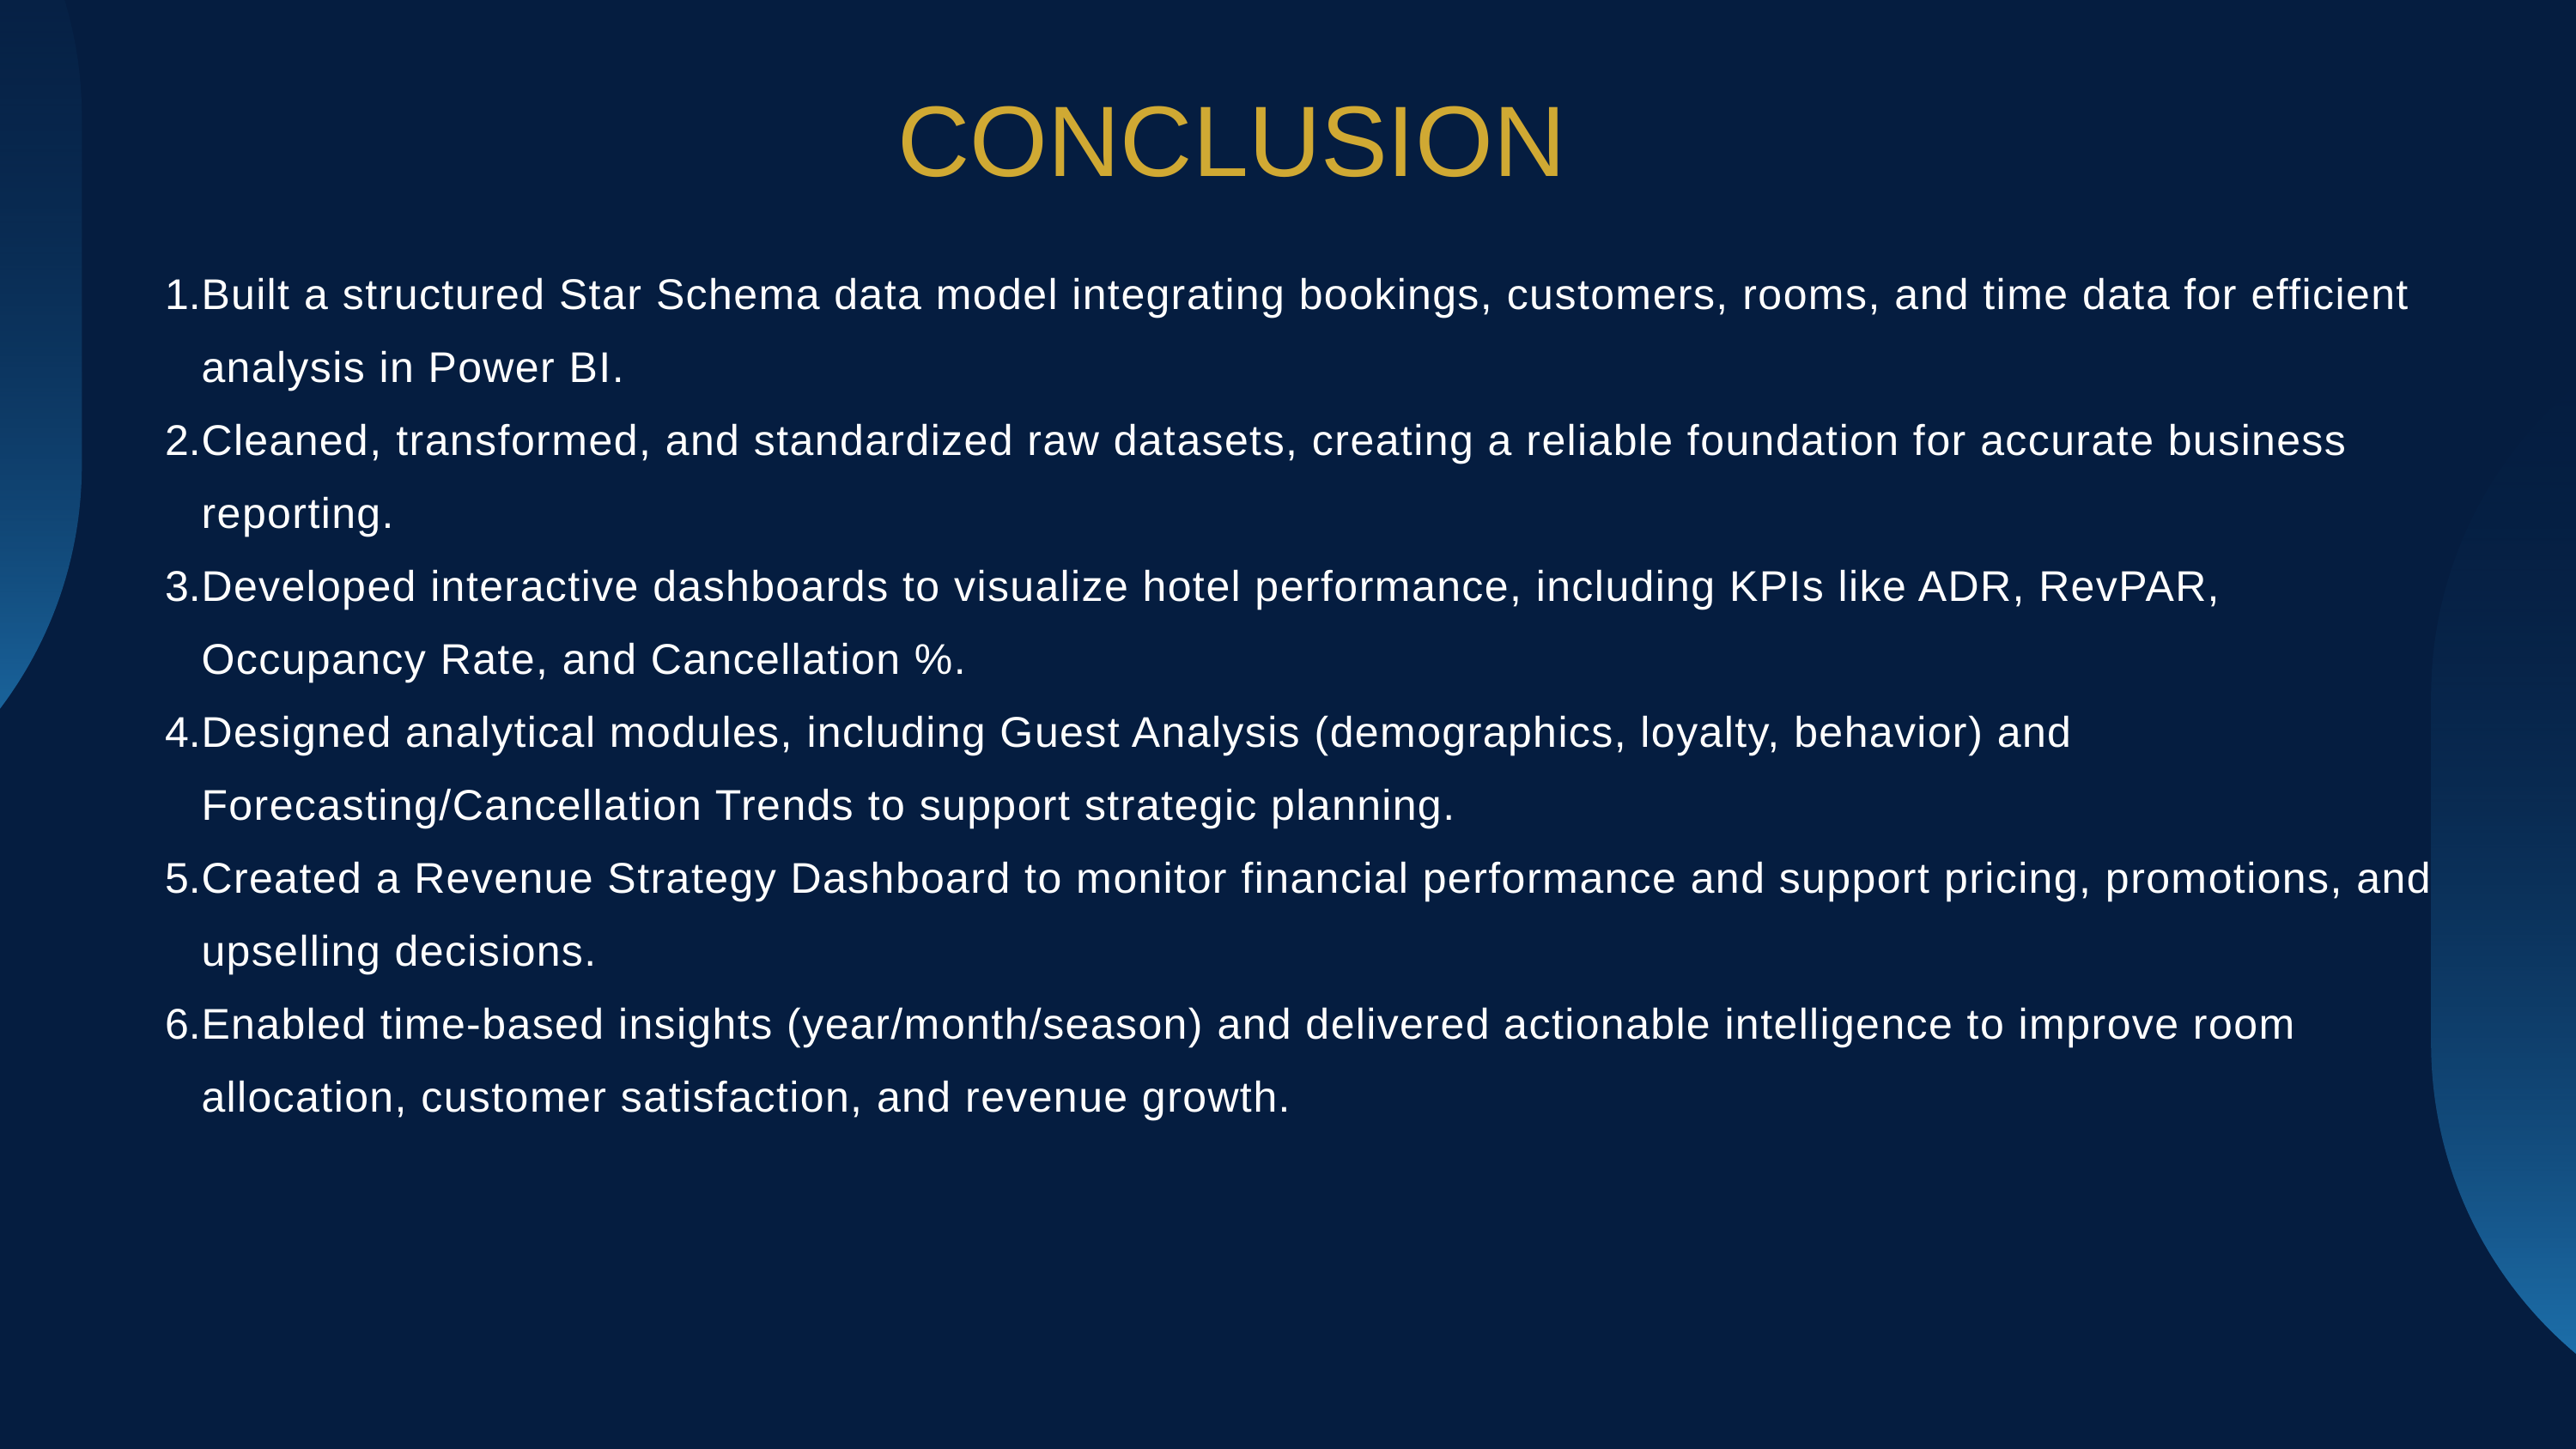

CONCLUSION
Built a structured Star Schema data model integrating bookings, customers, rooms, and time data for efficient analysis in Power BI.
Cleaned, transformed, and standardized raw datasets, creating a reliable foundation for accurate business reporting.
Developed interactive dashboards to visualize hotel performance, including KPIs like ADR, RevPAR, Occupancy Rate, and Cancellation %.
Designed analytical modules, including Guest Analysis (demographics, loyalty, behavior) and Forecasting/Cancellation Trends to support strategic planning.
Created a Revenue Strategy Dashboard to monitor financial performance and support pricing, promotions, and upselling decisions.
Enabled time-based insights (year/month/season) and delivered actionable intelligence to improve room allocation, customer satisfaction, and revenue growth.